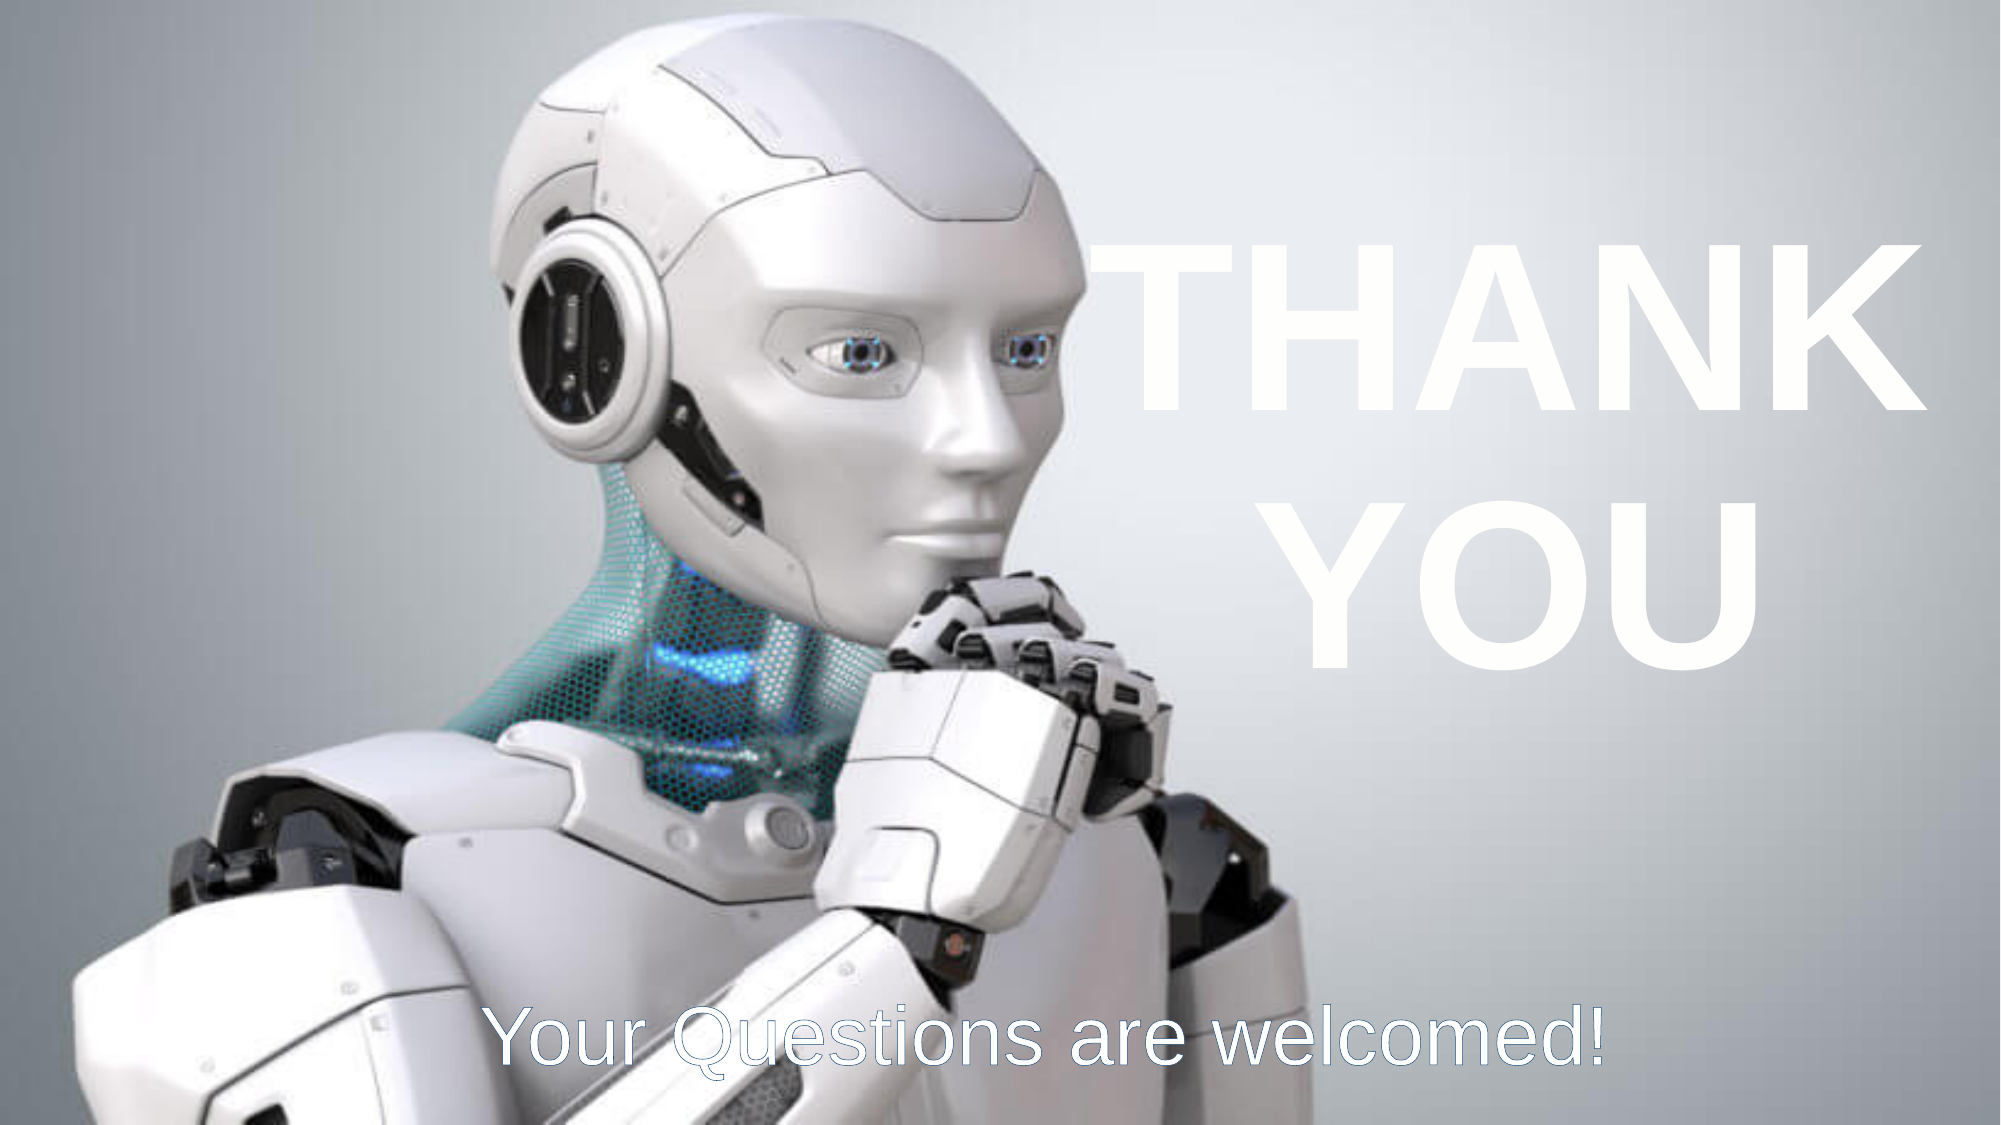

# THANK YOU
Your Questions are welcomed!